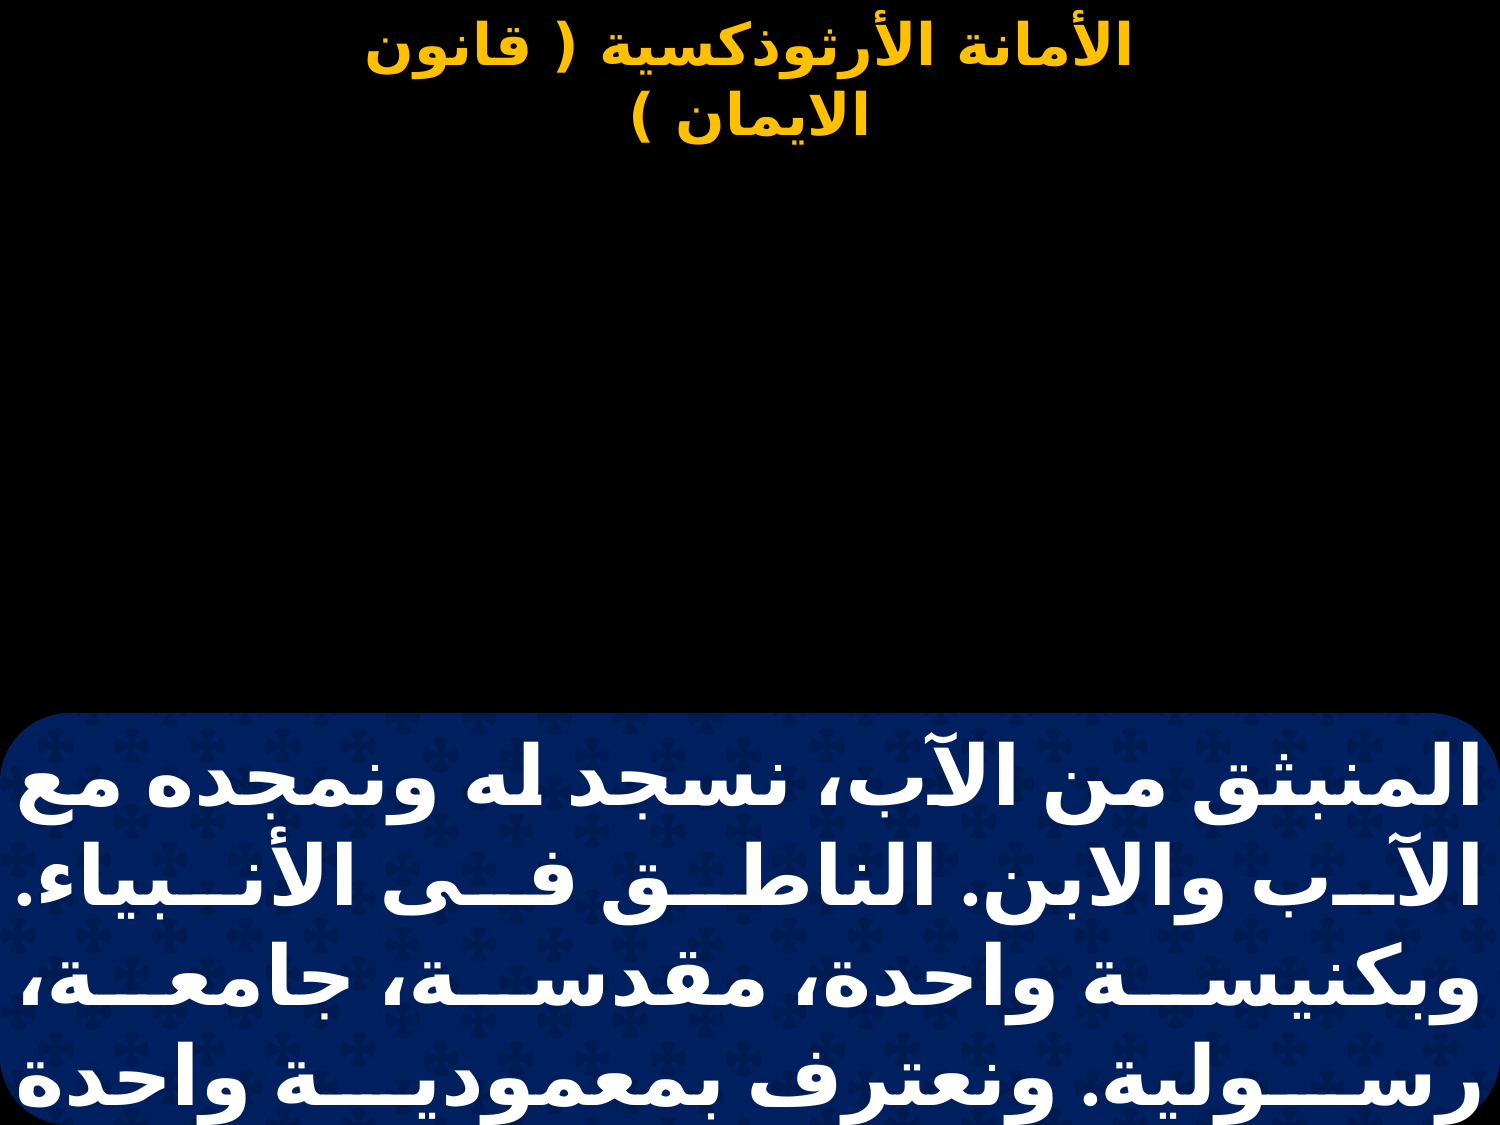

المنبثق من الآب، نسجد له ونمجده مع الآب والابن. الناطق فى الأنبياء. وبكنيسة واحدة، مقدسة، جامعة، رسولية. ونعترف بمعمودية واحدة لمغفرة الخطايا، وننتظر قيامة الأموات وحياة الدهرالآتي. آمين.